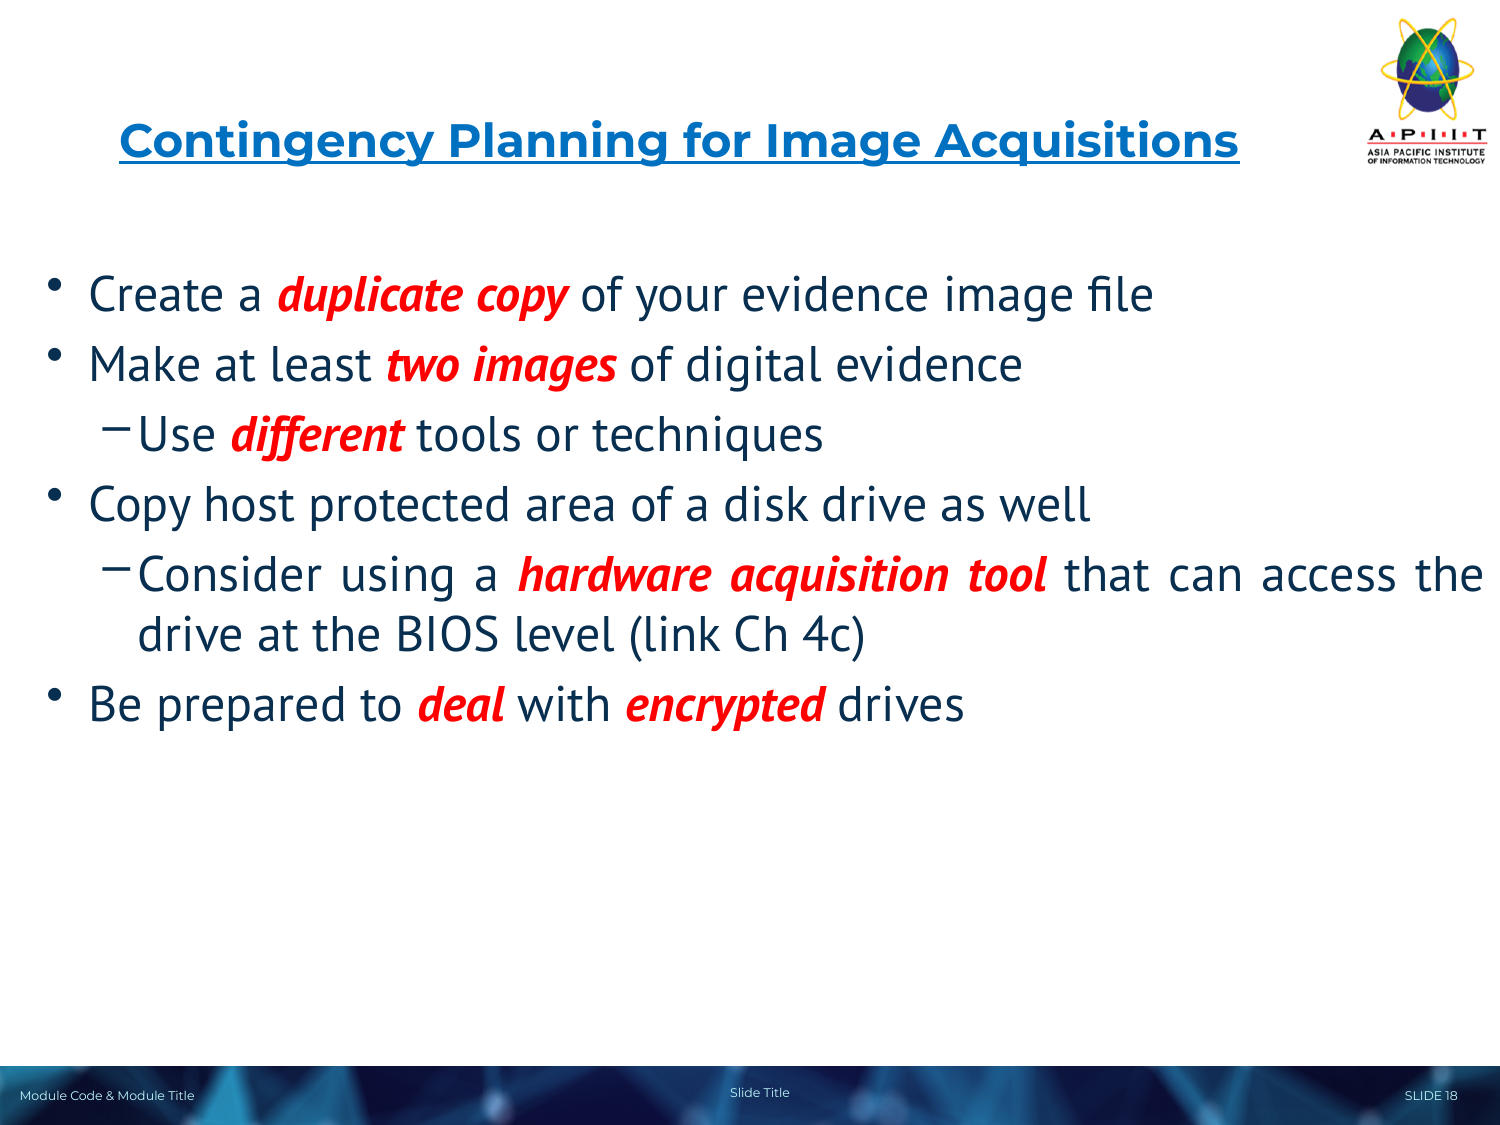

# Contingency Planning for Image Acquisitions
Create a duplicate copy of your evidence image file
Make at least two images of digital evidence
Use different tools or techniques
Copy host protected area of a disk drive as well
Consider using a hardware acquisition tool that can access the drive at the BIOS level (link Ch 4c)
Be prepared to deal with encrypted drives